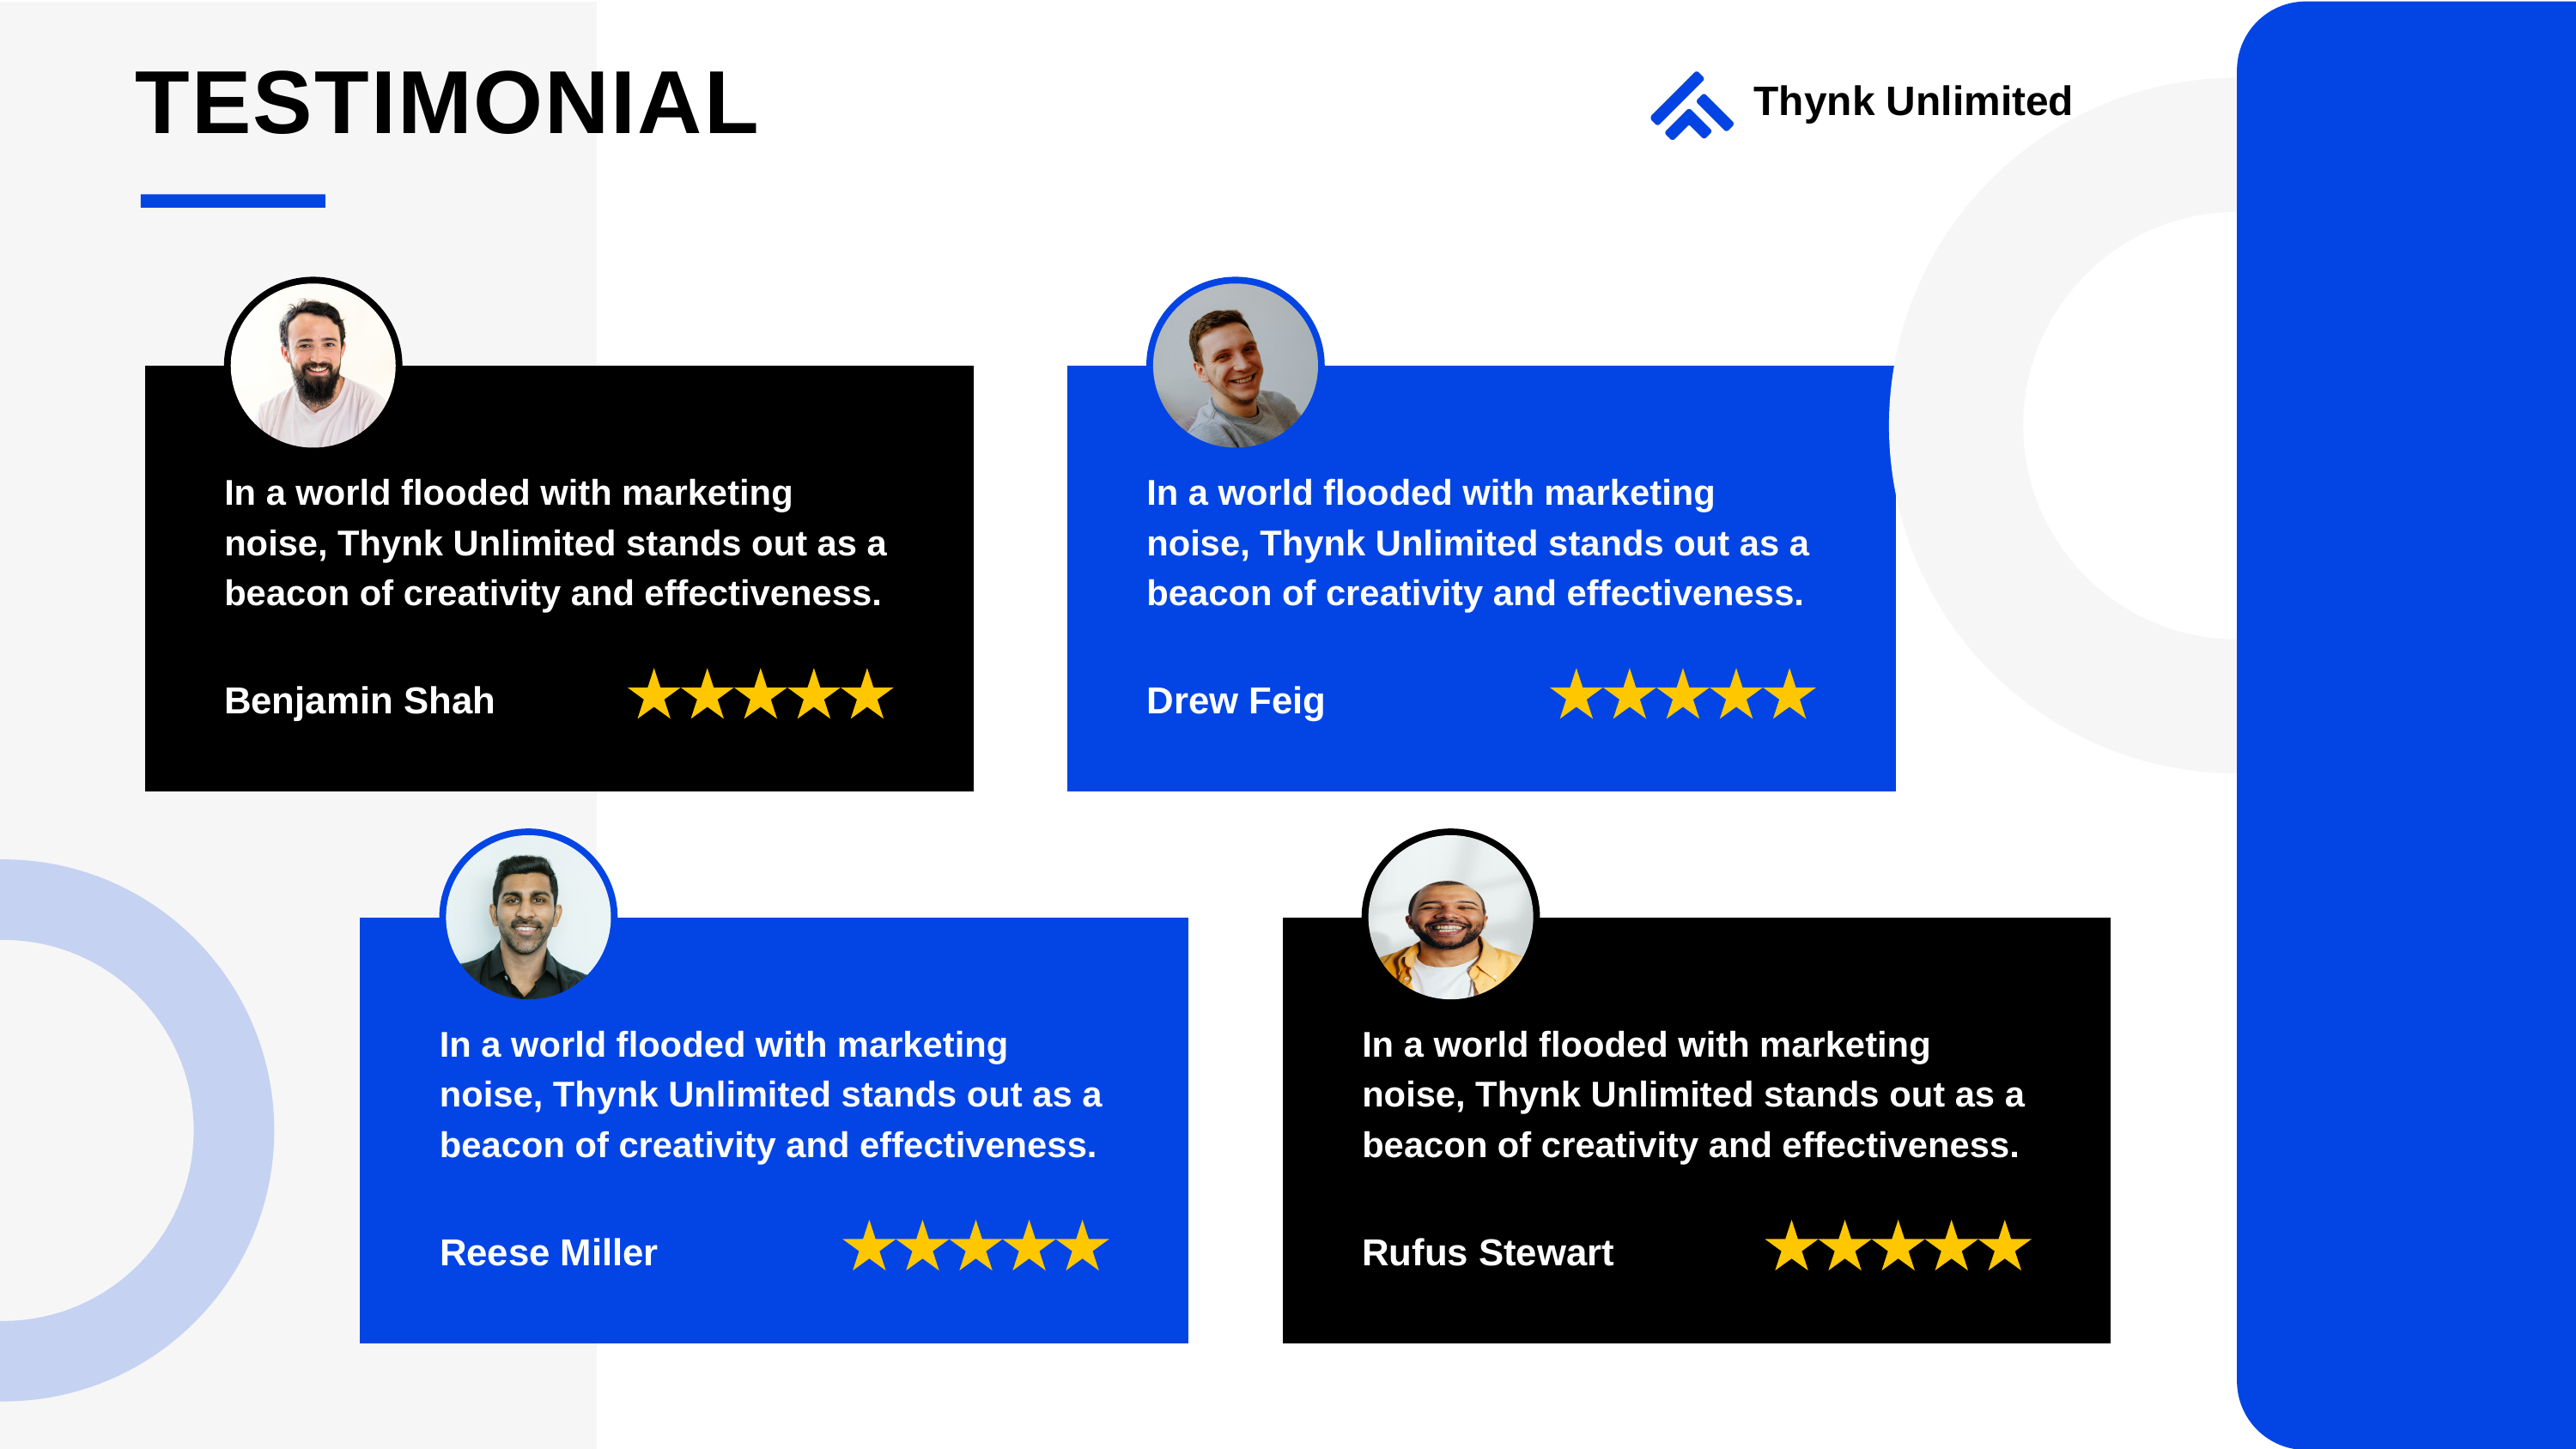

TESTIMONIAL
Thynk Unlimited

In a world flooded with marketing noise, Thynk Unlimited stands out as a beacon of creativity and effectiveness.
In a world flooded with marketing noise, Thynk Unlimited stands out as a beacon of creativity and effectiveness.

Benjamin Shah
Drew Feig

In a world flooded with marketing noise, Thynk Unlimited stands out as a beacon of creativity and effectiveness.
In a world flooded with marketing noise, Thynk Unlimited stands out as a beacon of creativity and effectiveness.

Reese Miller
Rufus Stewart